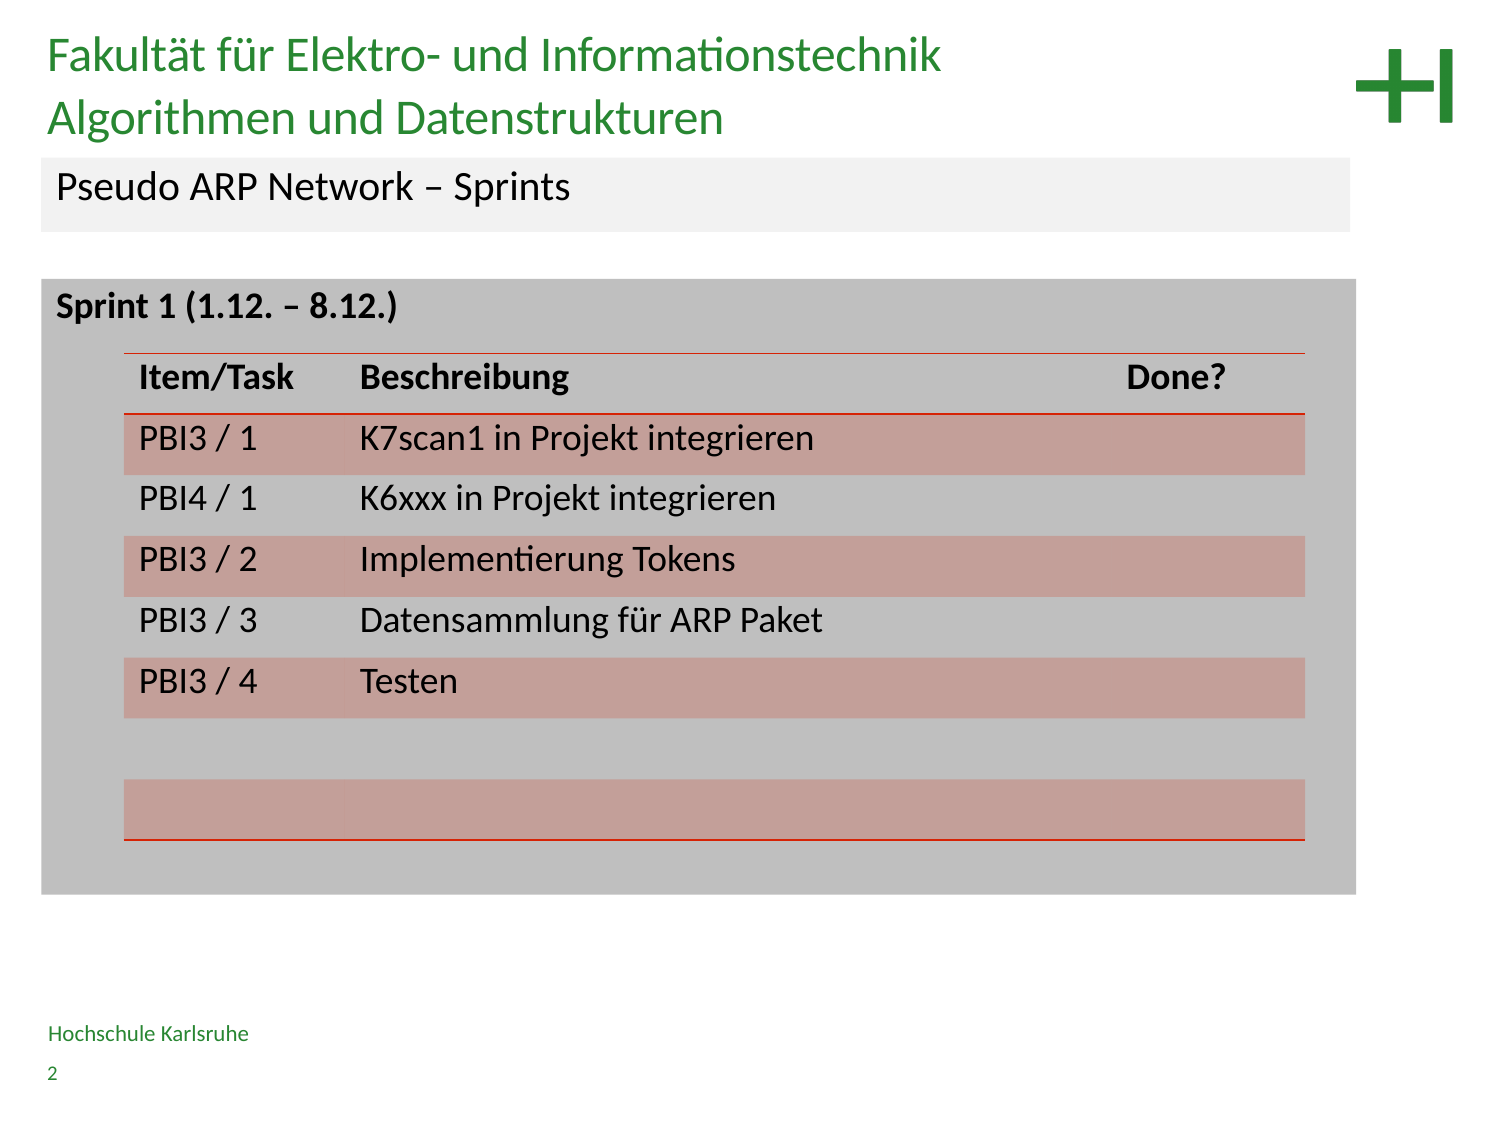

Fakultät für Elektro- und Informationstechnik
Algorithmen und Datenstrukturen
Pseudo ARP Network – Sprints
Sprint 1 (1.12. – 8.12.)

| Item/Task | Beschreibung | Done? |
| --- | --- | --- |
| PBI3 / 1 | K7scan1 in Projekt integrieren |  |
| PBI4 / 1 | K6xxx in Projekt integrieren |  |
| PBI3 / 2 | Implementierung Tokens |  |
| PBI3 / 3 | Datensammlung für ARP Paket |  |
| PBI3 / 4 | Testen |  |
|  |  |  |
|  |  |  |

Hochschule Karlsruhe
2